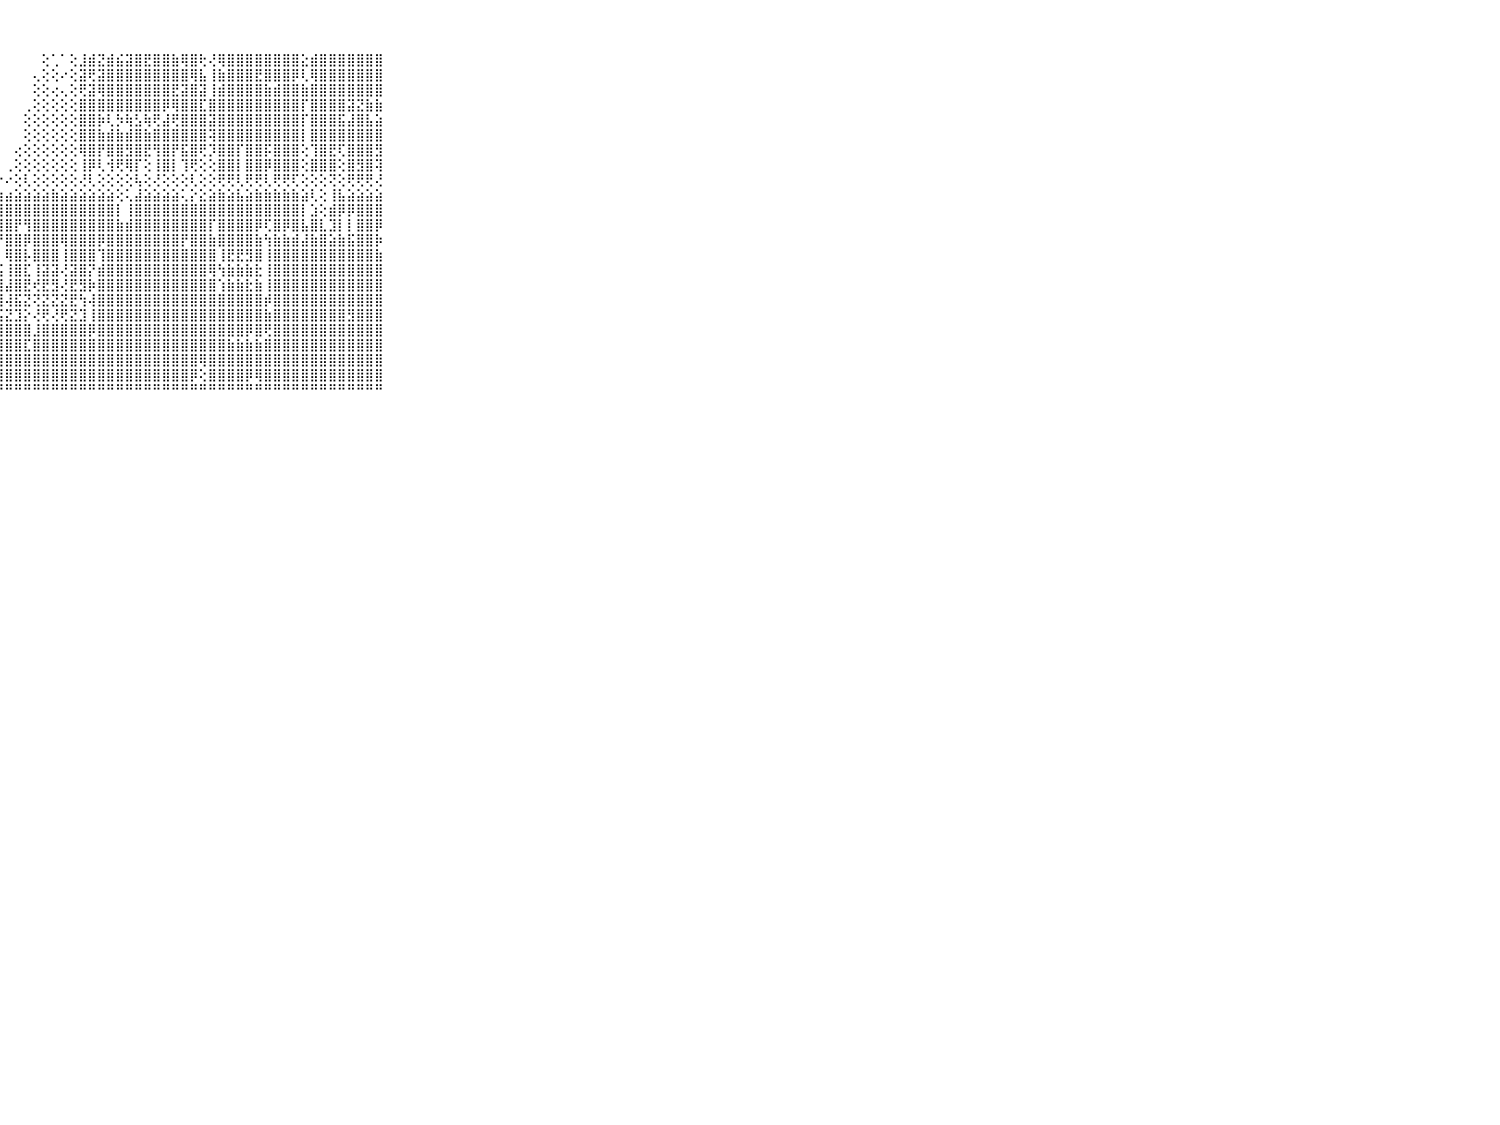

⠀⠀⠀⠀⠀⠀⠀⠀⠀⠀⠀⠀⠀⠀⠀⠀⠀⠀⠀⠀⠀⠀⠀⠀⠀⠀⠀⠀⠀⠀⠀⠀⢕⢁⠁⢕⣸⣾⣝⣾⣮⣽⣿⣟⣿⣿⣷⢿⣿⢗⢜⢿⣿⣿⣿⣿⣿⣿⣿⣿⣕⣾⣿⣿⣿⣿⣿⣿⣿⠀⠀⠀⠀⠀⠀⠀⠀⠀⠀⠀⠀
⠀⠀⠀⠀⠀⠀⠀⠀⠀⠀⠀⠀⠀⠀⠀⠀⠀⠀⠀⠀⠀⠀⠀⠀⠀⠀⠀⠀⠀⠀⠀⢄⢕⢕⠔⢕⣽⢟⣽⣿⣿⣿⣿⣿⣿⣿⣿⣿⢿⣧⢸⣷⣿⣿⣿⣟⣿⣿⣿⡿⢇⢿⣿⣿⣿⣿⣿⣿⣿⠀⠀⠀⠀⠀⠀⠀⠀⠀⠀⠀⠀
⠀⠀⠀⠀⠀⠀⠀⠀⠀⠀⠀⠀⠀⠀⠀⠀⠀⠀⠀⠀⠀⠀⠀⠀⠀⠀⠀⠀⠀⠀⠀⢕⢕⢔⢄⢕⢟⣽⢿⣿⣿⣿⣿⣿⣿⣿⣟⣽⣿⣽⢸⣾⣿⣿⣿⣿⣷⣾⣿⣿⣷⣿⣿⣿⣿⣿⣿⣿⣿⠀⠀⠀⠀⠀⠀⠀⠀⠀⠀⠀⠀
⠀⠀⠀⠀⠀⠀⠀⠀⠀⠀⠀⠀⠀⠀⠀⠀⠀⠀⠀⠀⠀⠀⠀⠀⠀⠀⠀⠀⠀⠀⢀⢕⢕⢕⢕⢕⣿⣿⣿⣿⣿⣿⣿⣿⣿⡿⢿⣿⣿⣏⣿⣿⣿⣿⣿⣿⣿⣿⣿⣿⡏⣿⣿⣿⣿⣽⣝⣷⣷⠀⠀⠀⠀⠀⠀⠀⠀⠀⠀⠀⠀
⠀⠀⠀⠀⠀⠀⠀⠀⠀⠀⠀⠀⠀⠀⠀⠀⠀⠀⠀⠀⠀⠀⠀⠀⠀⠀⠀⠀⠀⠀⢕⢕⢕⢕⢕⢕⣿⣿⡷⢇⡳⢷⣣⢷⢟⣼⢟⣿⣿⣿⣽⣿⣿⣿⣿⣿⣿⣿⣿⣿⡏⣿⣿⣿⣯⣼⣿⣧⣵⠀⠀⠀⠀⠀⠀⠀⠀⠀⠀⠀⠀
⠀⠀⠀⠀⠀⠀⠀⠀⠀⠀⠀⠀⠀⠀⠀⠀⠀⠀⠀⠀⠀⠀⠀⠀⠀⠀⠀⠀⠀⠀⢕⢕⢕⢕⢕⢕⣿⣿⣷⣾⣷⣾⣿⣷⣿⣿⣿⣿⣿⣿⢽⣿⣿⣿⣿⣿⣿⣿⣿⣿⡇⣿⣿⣿⣿⣿⣿⣿⣿⠀⠀⠀⠀⠀⠀⠀⠀⠀⠀⠀⠀
⠀⠀⠀⠀⠀⠀⠀⠀⠀⠀⠀⠀⠀⠀⠀⠀⠀⠀⠀⠀⠀⠀⠀⠀⠀⠀⠀⠀⠀⢔⢕⢕⢕⢕⢕⢕⢿⣿⡟⣿⣿⣻⣿⣟⢻⣿⡟⣯⣿⢟⡹⣿⣿⡏⣿⣿⡯⣿⣿⣿⢕⢹⣿⣟⢏⣿⣿⣿⣻⠀⠀⠀⠀⠀⠀⠀⠀⠀⠀⠀⠀
⠀⠀⠀⠀⠀⠀⠀⠀⠀⠀⠀⢀⠀⠀⠀⠀⠀⠀⠀⠀⠀⠀⠀⠀⠀⠀⠀⠀⢀⢕⢕⢕⢕⢕⢕⢕⢸⡿⢇⢺⢟⢿⡏⢕⢸⣿⡇⢹⢟⢕⢕⣿⣿⡇⣿⣿⡿⣿⣿⣿⢕⣿⣿⣿⢕⣿⣻⣿⢽⠀⠀⠀⠀⠀⠀⠀⠀⠀⠀⠀⠀
⠀⠀⠀⠀⠀⠀⠀⠀⠀⠀⠀⢄⢄⢄⢄⠀⠀⠀⠐⠀⠄⠀⠀⠀⠀⠀⠑⠑⠔⢕⢇⢕⢕⢕⢕⢕⢜⢇⢕⢕⢕⢕⢧⢕⢜⢕⢕⢕⢇⢕⢕⢟⢟⢇⢟⢟⢇⢟⢟⢏⢕⢕⢕⢝⢕⢟⢟⢟⢜⠀⠀⠀⠀⠀⠀⠀⠀⠀⠀⠀⠀
⠀⠀⠀⠀⠀⠀⠀⠀⠀⠀⠀⣶⣷⣶⣶⣶⣷⢔⢵⣴⣴⣤⣤⣤⣤⣤⣤⣴⣴⣵⣵⣵⣵⣷⣵⣵⣵⣵⣵⣵⢕⢅⣼⣵⣵⣵⣵⢅⡕⣕⣵⣷⣵⣧⣵⣷⣷⣷⣷⣷⣵⢇⢕⢸⣧⣵⣵⣵⣵⠀⠀⠀⠀⠀⠀⠀⠀⠀⠀⠀⠀
⠀⠀⠀⠀⠀⠀⠀⠀⠀⠀⠀⣿⣿⣿⣿⣿⣏⢅⢕⢿⣿⡿⣿⣿⢿⣿⣿⣿⣿⣿⣿⣿⣿⣿⣿⣿⣿⣿⣿⣿⡇⢸⣿⣿⣿⣿⣿⣿⣿⣿⣿⣿⣿⣿⣿⣿⣿⣿⣿⣿⡇⣱⢕⣾⡿⡿⣿⣿⣿⠀⠀⠀⠀⠀⠀⠀⠀⠀⠀⠀⠀
⠀⠀⠀⠀⠀⠀⠀⠀⠀⠀⠀⣿⣿⣿⣿⣿⣿⡕⢵⡿⣿⡇⣿⣿⣼⣿⣿⣿⣿⡟⢻⣿⣿⣿⣿⣿⣿⣿⣿⣿⣷⣾⣿⣿⣿⣿⣿⣿⣿⣿⡏⣿⣿⣿⣿⡿⢏⣿⡿⣿⣧⣿⣇⣹⡇⡇⣿⣿⡿⠀⠀⠀⠀⠀⠀⠀⠀⠀⠀⠀⠀
⠀⠀⠀⠀⠀⠀⠀⠀⠀⠀⠀⢿⢿⢿⣟⣟⡇⣿⣿⡕⢵⢕⢕⢜⣿⣿⣿⡟⣿⣿⡿⣿⣿⣿⢿⣿⣿⣿⡿⣿⣿⣿⣿⣿⣿⣿⣿⡟⣿⣿⣷⣿⣿⣿⣿⣷⢳⣷⣷⣾⣼⣷⣿⣵⣷⣯⣿⣿⡷⠀⠀⠀⠀⠀⠀⠀⠀⠀⠀⠀⠀
⠀⠀⠀⠀⠀⠀⠀⠀⠀⠀⠀⣿⣿⣿⣿⣿⣿⣮⣿⣿⣿⣿⣿⣿⣿⣿⣿⡇⢿⣿⡧⣿⣿⣿⢸⣿⣿⣿⢹⣿⣿⣿⣿⣿⣿⣿⣿⣿⣿⣿⣿⢸⣟⣟⣻⣿⢸⣿⣿⣿⣿⣿⣿⣿⣿⣿⣿⣿⣷⠀⠀⠀⠀⠀⠀⠀⠀⠀⠀⠀⠀
⠀⠀⠀⠀⠀⠀⠀⠀⠀⠀⠀⣿⣿⣿⣿⣿⣿⣿⣿⣿⣿⣿⣿⣿⣿⣿⣿⣯⢸⣿⣏⢸⣽⣽⢜⣽⣿⡝⣾⣿⣿⣿⣿⣿⣿⣿⣿⣿⣿⣿⢿⢳⣷⣷⣷⣗⢸⣿⣿⣿⣿⣿⣿⣿⣿⣿⣿⣿⣿⠀⠀⠀⠀⠀⠀⠀⠀⠀⠀⠀⠀
⠀⠀⠀⠀⠀⠀⠀⠀⠀⠀⠀⣿⣿⣿⣿⣿⣿⣿⣿⣿⣿⣿⣿⣿⣿⣿⣿⣿⣼⣿⣟⢞⣟⣻⢜⣟⣻⡷⣿⣿⣿⣿⣿⣿⣿⣿⣿⣿⣿⣿⣿⢱⣷⣷⣗⣷⢸⣿⣿⣿⣿⣿⣿⣿⣿⣿⣿⣿⣿⠀⠀⠀⠀⠀⠀⠀⠀⠀⠀⠀⠀
⠀⠀⠀⠀⠀⠀⠀⠀⠀⠀⠀⣿⡿⣿⣿⣿⣯⣿⣿⣿⣿⢿⣿⣿⣏⣹⣿⣿⢼⣯⣝⢝⣝⣝⣝⣟⢳⢼⣿⣿⣿⣿⣿⣿⣿⣿⣿⣿⣿⣿⣿⣿⣿⣿⣿⣿⡾⣿⣿⣿⣿⣿⣿⣿⣿⣿⣿⣿⣿⠀⠀⠀⠀⠀⠀⠀⠀⠀⠀⠀⠀
⠀⠀⠀⠀⠀⠀⠀⠀⠀⠀⠀⣻⡿⢿⣿⡝⢝⢕⢕⣵⣧⣼⣿⣿⣿⣿⣿⣯⣝⣹⡕⢜⢟⢜⢟⣝⣹⢸⣿⣿⣿⣿⣿⣿⣿⣿⣿⣿⣿⣿⣿⣿⣿⣿⣿⣿⣷⣿⣿⣿⣿⣿⣿⣿⣿⣻⣿⣿⣿⠀⠀⠀⠀⠀⠀⠀⠀⠀⠀⠀⠀
⠀⠀⠀⠀⠀⠀⠀⠀⠀⠀⠀⢱⣵⣕⢝⣫⣵⣷⣾⣿⣿⣿⣿⣿⣿⣿⣿⣿⣿⣿⣿⣸⣿⣿⣿⣿⣿⡿⣿⣿⣿⣿⣿⣿⣿⣿⣿⣿⣿⣿⣿⣿⣿⣿⡿⣿⢟⣿⣿⣿⣿⣿⣿⣿⣿⣿⣿⣿⣿⠀⠀⠀⠀⠀⠀⠀⠀⠀⠀⠀⠀
⠀⠀⠀⠀⠀⠀⠀⠀⠀⠀⠀⣿⣿⣿⢇⢻⣿⣿⣿⣿⣿⣿⣿⣿⣿⣿⣿⣿⣿⣿⣏⣿⣿⣿⣿⣿⣿⣿⣿⣿⣿⣿⣿⣿⣿⣿⣿⣿⣿⣿⣿⣿⣷⣷⣷⣷⣿⣿⣿⣿⣿⣿⣿⣿⣿⣿⣿⣿⣿⠀⠀⠀⠀⠀⠀⠀⠀⠀⠀⠀⠀
⠀⠀⠀⠀⠀⠀⠀⠀⠀⠀⠀⣿⣿⣿⡕⢸⣿⣿⣿⣿⣿⣿⣿⣿⣿⣿⣿⣿⣿⣿⣿⣿⣿⣿⣿⣿⣿⣿⣿⣿⣿⣿⣿⣿⣿⣿⣿⣿⣿⢿⣿⣿⣿⣿⣿⣿⣿⣿⣿⣿⣿⣿⣿⣿⣿⣿⣿⣿⣿⠀⠀⠀⠀⠀⠀⠀⠀⠀⠀⠀⠀
⠀⠀⠀⠀⠀⠀⠀⠀⠀⠀⠀⣿⣿⣿⡕⢱⢿⠟⠙⠉⠁⠁⠁⢜⢹⣿⣿⣿⣿⣿⣿⣿⣿⣿⣿⣿⣿⣿⣿⣿⣿⣿⣿⣿⣿⣿⣿⣿⡿⢕⣿⣿⣿⣿⡿⢿⣿⣿⣿⣿⣿⣿⣿⣿⣿⣿⣿⣿⣿⠀⠀⠀⠀⠀⠀⠀⠀⠀⠀⠀⠀
⠀⠀⠀⠀⠀⠀⠀⠀⠀⠀⠀⠛⠛⠛⠑⠑⠑⠐⠑⠁⠐⠐⠐⠑⠘⠛⠛⠛⠛⠛⠛⠛⠛⠛⠛⠛⠛⠛⠛⠛⠛⠛⠛⠛⠛⠛⠛⠛⠛⠛⠛⠛⠛⠛⠛⠛⠛⠛⠛⠛⠛⠛⠛⠛⠛⠛⠛⠛⠛⠀⠀⠀⠀⠀⠀⠀⠀⠀⠀⠀⠀